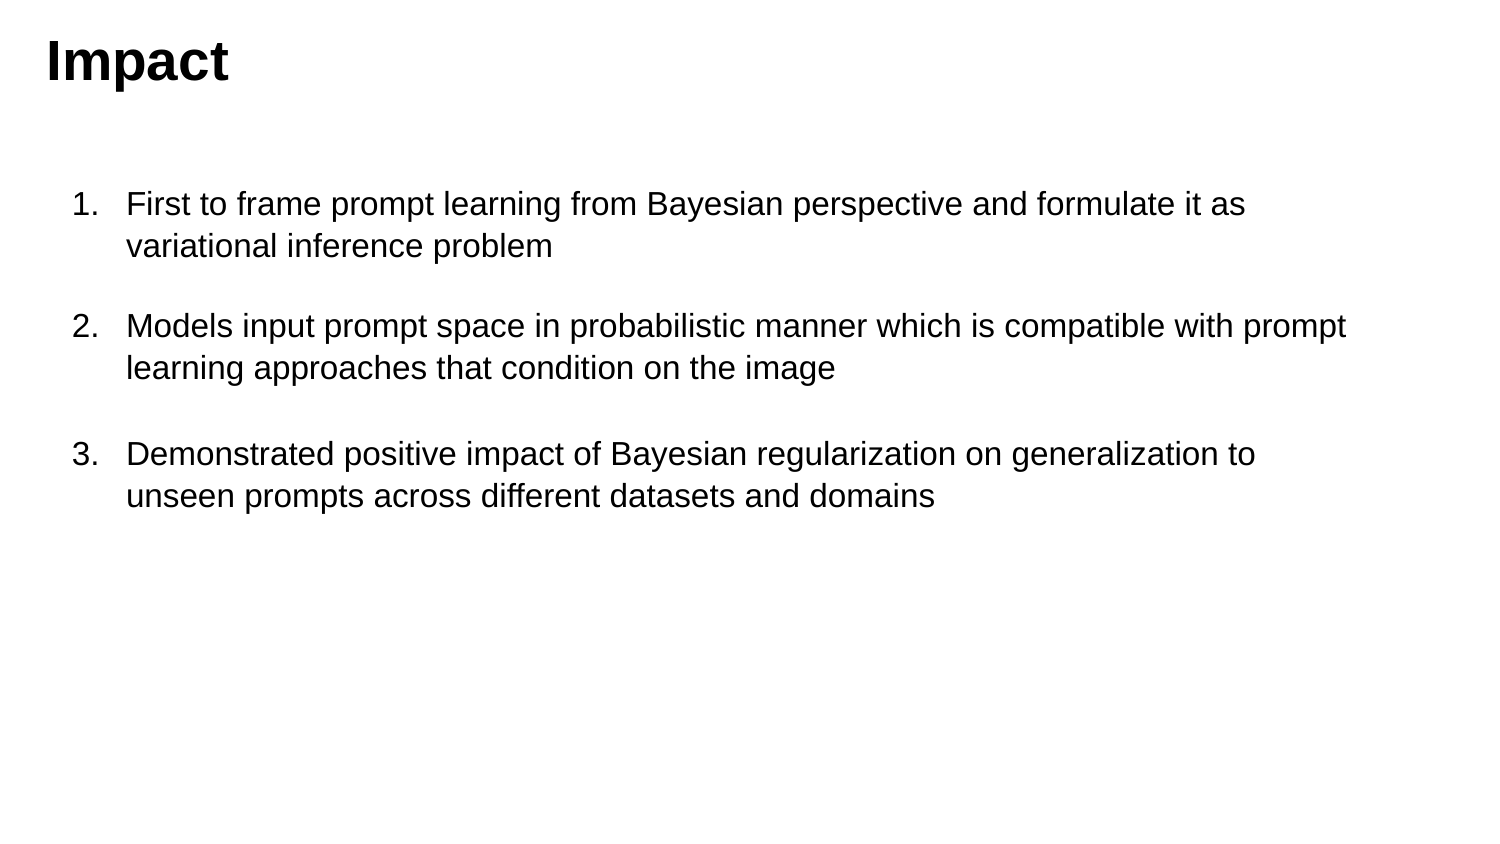

# Impact

First to frame prompt learning from Bayesian perspective and formulate it as variational inference problem
Models input prompt space in probabilistic manner which is compatible with prompt learning approaches that condition on the image
Demonstrated positive impact of Bayesian regularization on generalization to unseen prompts across different datasets and domains